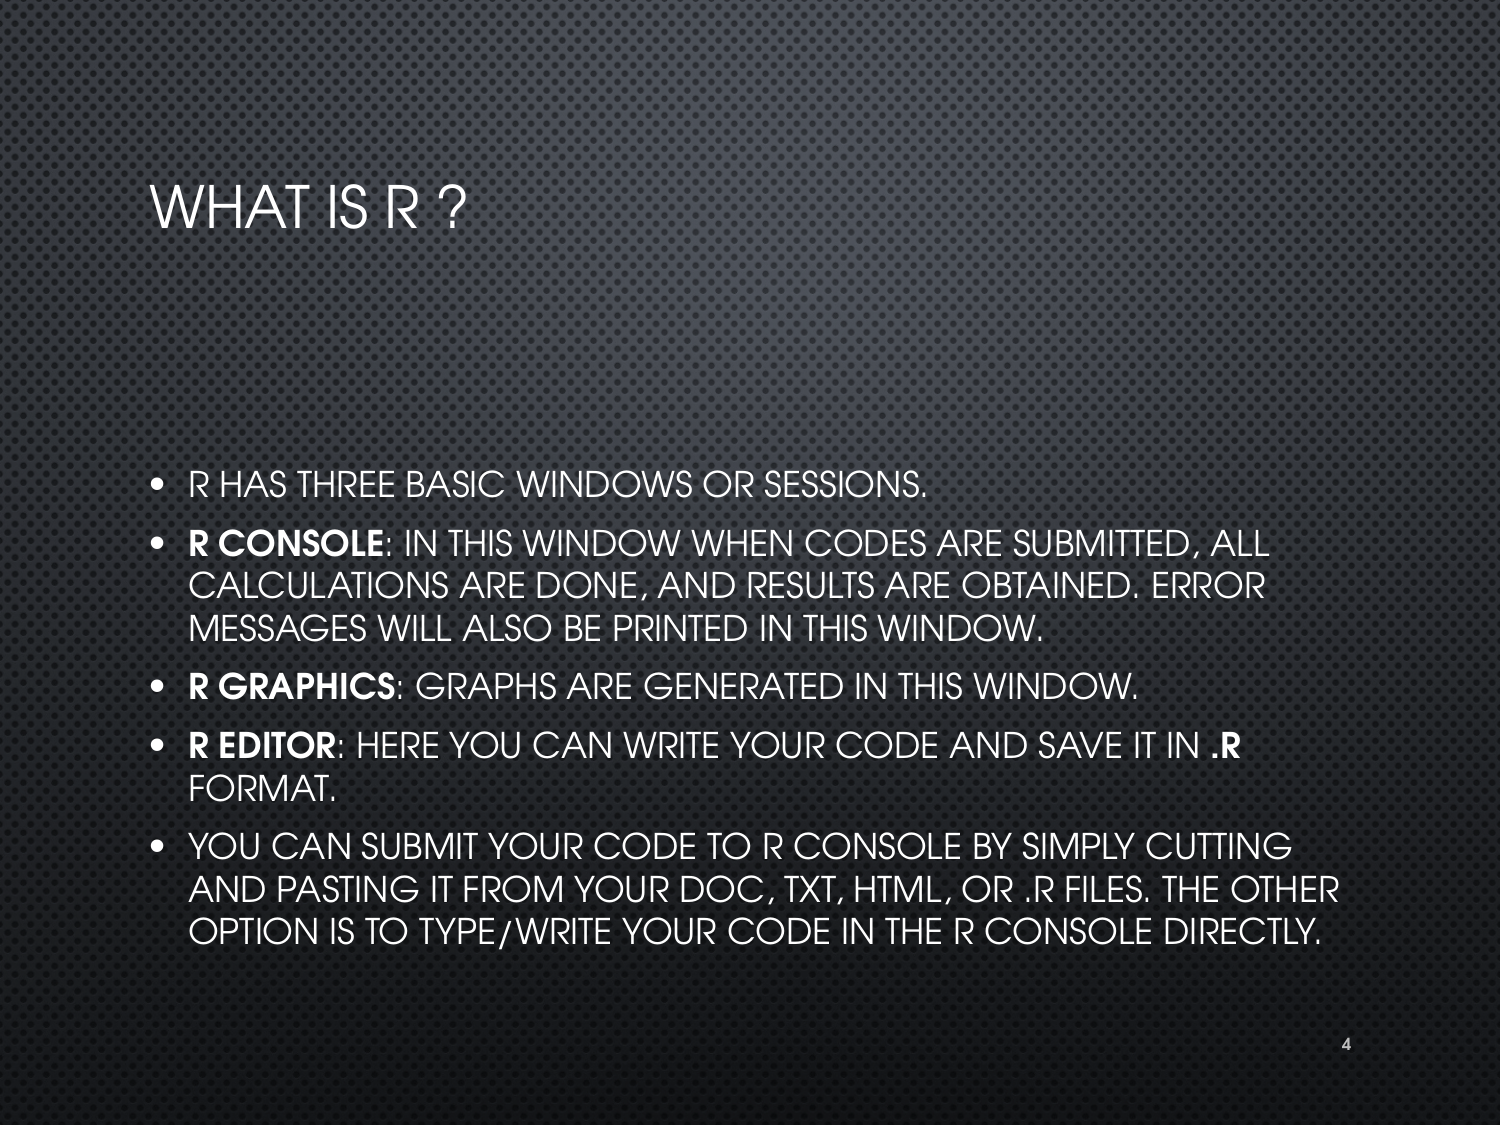

# What is R ?

R has three basic windows or sessions.
R Console: In this window when codes are submitted, all calculations are done, and results are obtained. Error messages will also be printed in this window.
R Graphics: Graphs are generated in this window.
R Editor: Here you can write your code and save it in .R format.
You can submit your code to R Console by simply cutting and pasting it from your doc, txt, html, or .R files. The other option is to type/write your code in the R Console directly.

4